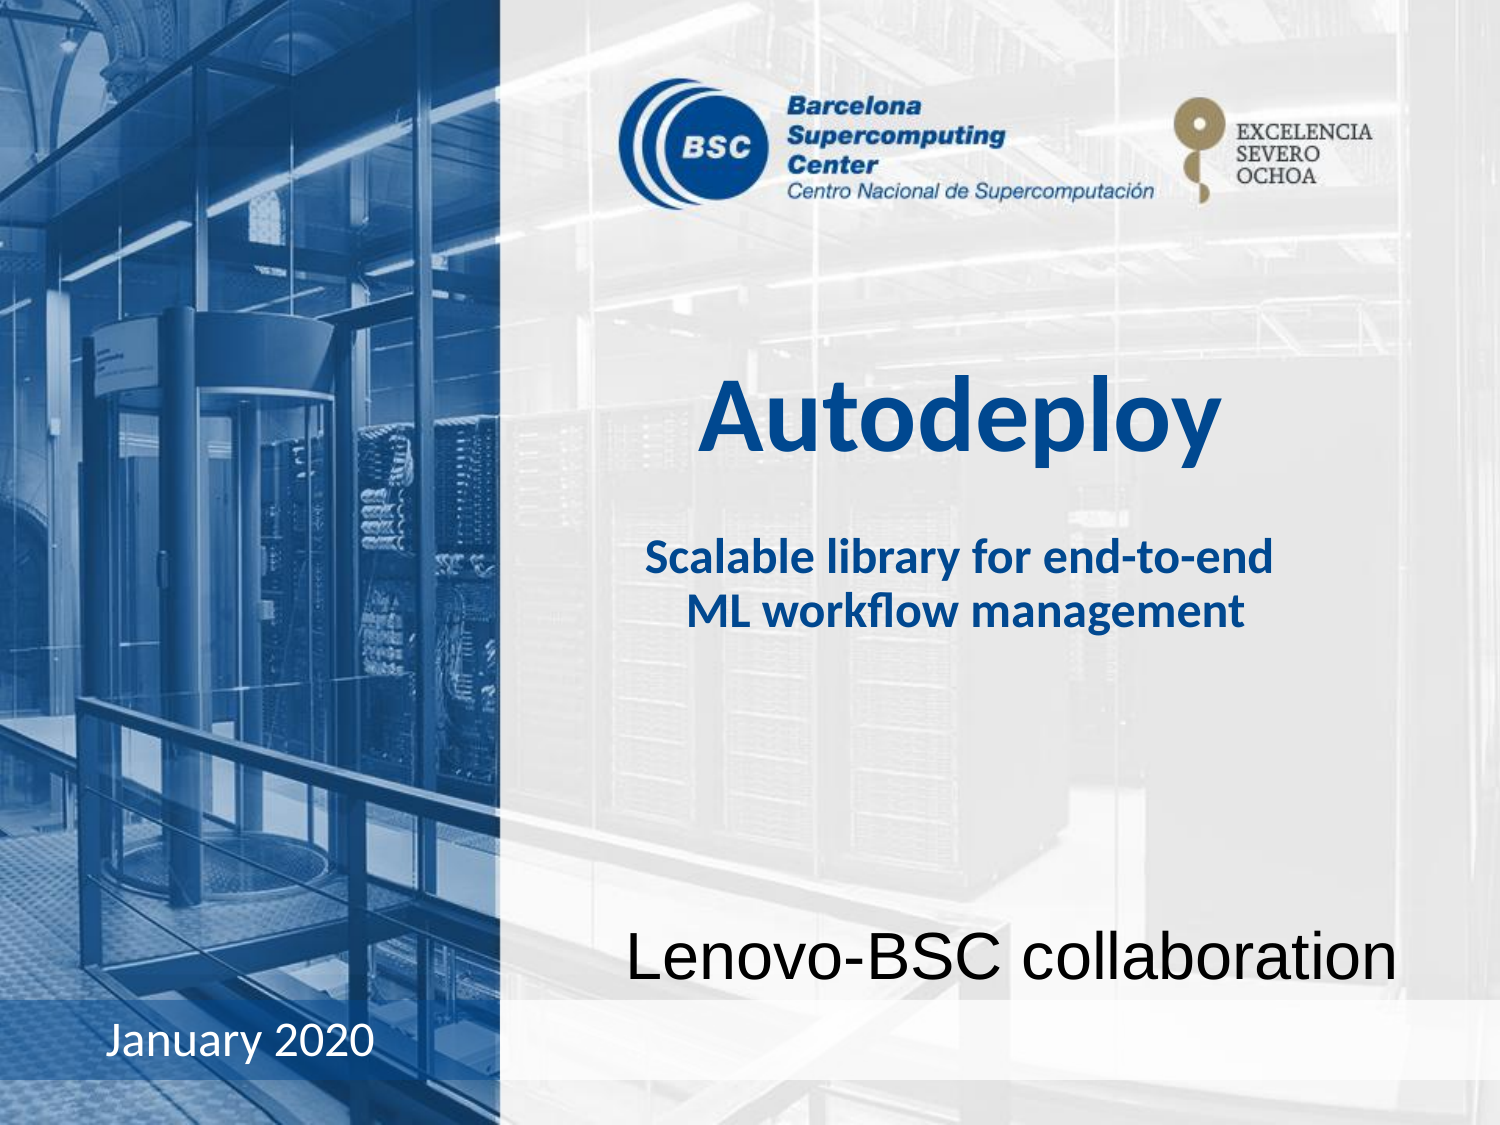

Autodeploy
Scalable library for end-to-end
ML workflow management
Lenovo-BSC collaboration
January 2020